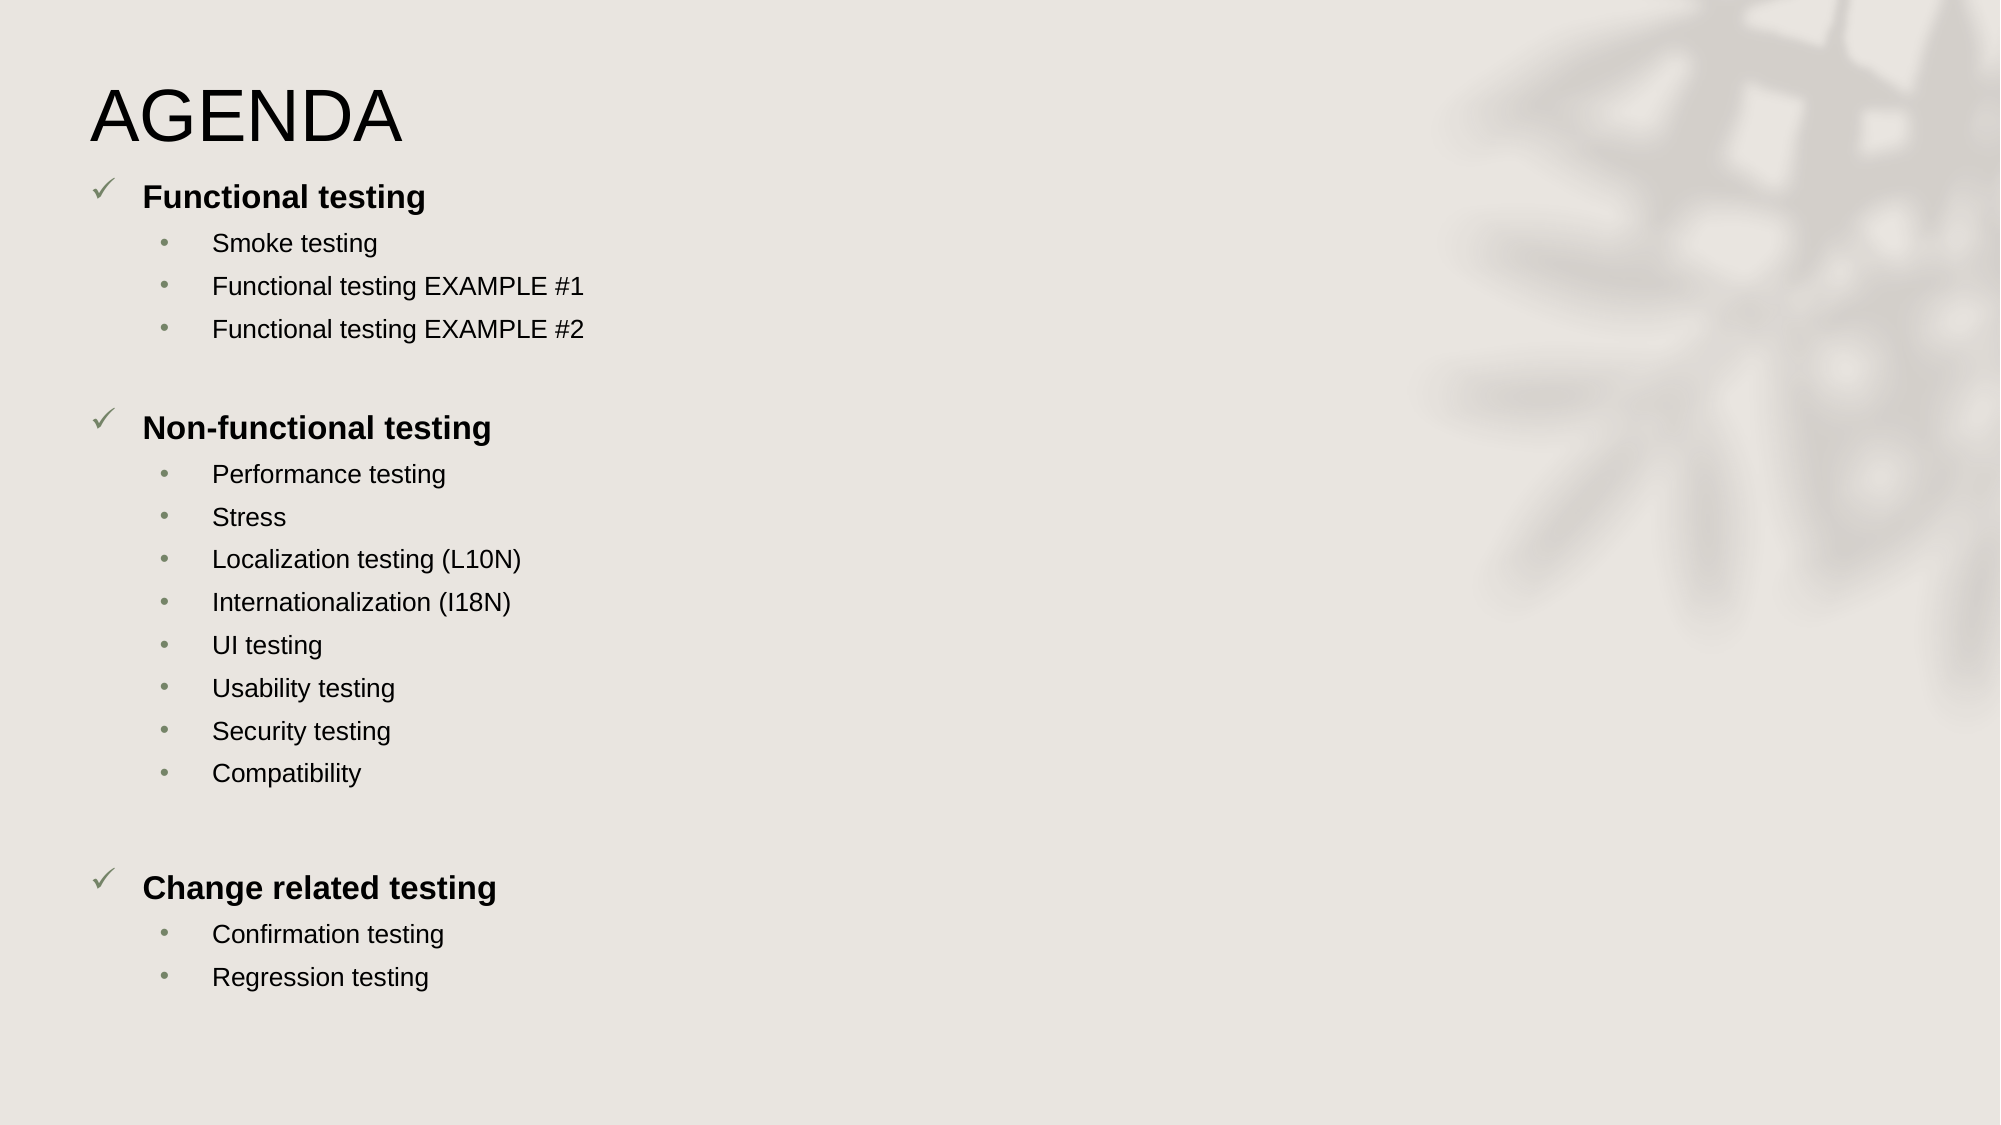

# AGENDA
Functional testing
Smoke testing
Functional testing EXAMPLE #1
Functional testing EXAMPLE #2

Non-functional testing
Performance testing
Stress
Localization testing (L10N)
Internationalization (I18N)
UI testing
Usability testing
Security testing
Compatibility

Change related testing
Confirmation testing
Regression testing